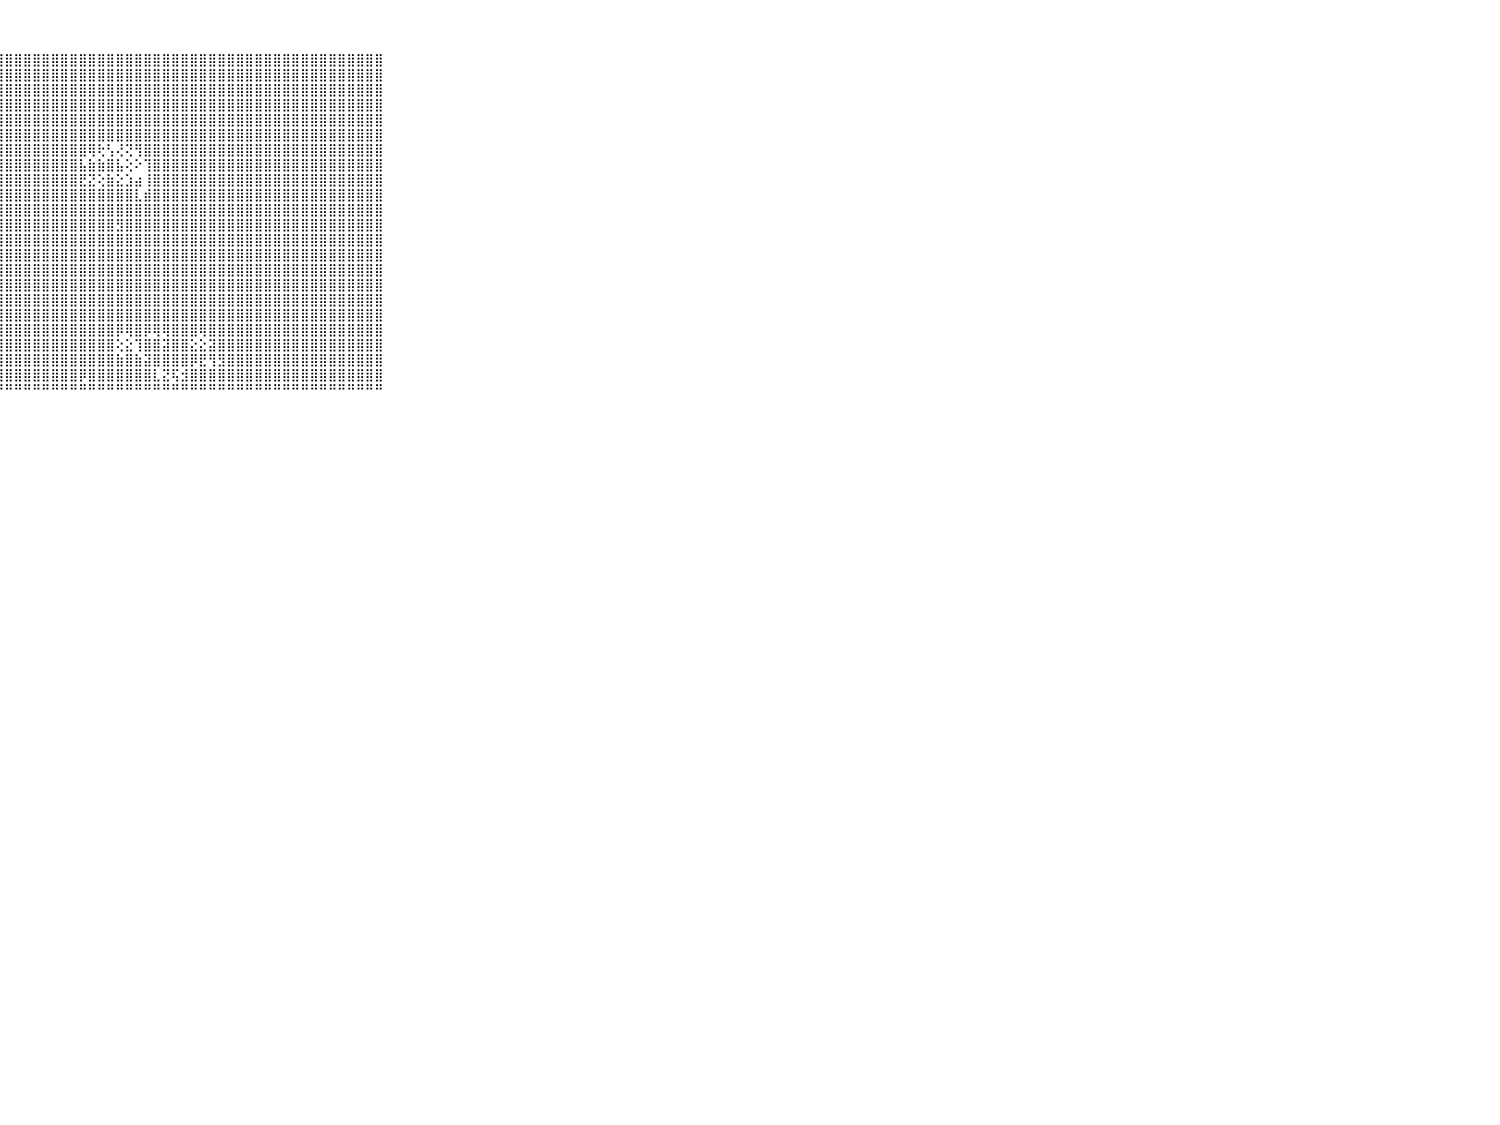

⠀⠀⠀⠀⠀⠀⠀⠀⠀⠀⠀⣿⣿⣿⣿⣿⣿⢕⢕⣿⣿⣿⣿⣿⣿⣿⣿⣿⣿⣿⣿⣿⣿⣿⣿⣿⣿⣿⣿⣿⣿⣿⣿⣿⣿⣿⣿⣿⣿⣿⣿⣿⣿⣿⣿⣿⣿⣿⣿⣿⣿⣿⣿⣿⣿⣿⣿⣿⣿⠀⠀⠀⠀⠀⠀⠀⠀⠀⠀⠀⠀
⠀⠀⠀⠀⠀⠀⠀⠀⠀⠀⠀⣿⣿⣿⣿⣿⣿⢕⢕⣿⣿⣿⣿⣿⣿⣿⣿⣿⣿⣿⣿⣿⣿⣿⣿⣿⣿⣿⣿⣿⣿⣿⣿⣿⣿⣿⣿⣿⣿⣿⣿⣿⣿⣿⣿⣿⣿⣿⣿⣿⣿⣿⣿⣿⣿⣿⣿⣿⣿⠀⠀⠀⠀⠀⠀⠀⠀⠀⠀⠀⠀
⠀⠀⠀⠀⠀⠀⠀⠀⠀⠀⠀⣿⣿⣿⣿⣿⣿⢕⢕⣿⣿⣿⣿⣿⣿⣿⣿⣿⣿⣿⣿⣿⣿⣿⣿⣿⣿⣿⣿⣿⣿⣿⣿⣿⣿⣿⣿⣿⣿⣿⣿⣿⣿⣿⣿⣿⣿⣿⣿⣿⣿⣿⣿⣿⣿⣿⣿⣿⣿⠀⠀⠀⠀⠀⠀⠀⠀⠀⠀⠀⠀
⠀⠀⠀⠀⠀⠀⠀⠀⠀⠀⠀⣿⣿⣿⣿⣿⣿⢇⢱⢿⣿⣿⣿⣿⣿⣿⣿⣿⣿⣿⣿⣿⣿⣿⣿⣿⣿⣿⣿⣿⣿⣿⣿⣿⣿⣿⣿⣿⣿⣿⣿⣿⣿⣿⣿⣿⣿⣿⣿⣿⣿⣿⣿⣿⣿⣿⣿⣿⣿⠀⠀⠀⠀⠀⠀⠀⠀⠀⠀⠀⠀
⠀⠀⠀⠀⠀⠀⠀⠀⠀⠀⠀⣿⣿⣿⣿⣿⣿⡇⢕⣿⣿⣿⣿⣿⣿⣿⣿⣿⣿⣿⣿⣿⣿⣿⣿⣿⣿⣿⣿⣿⣿⣿⣿⣿⣿⣿⣿⣿⣿⣿⣿⣿⣿⣿⣿⣿⣿⣿⣿⣿⣿⣿⣿⣿⣿⣿⣿⣿⣿⠀⠀⠀⠀⠀⠀⠀⠀⠀⠀⠀⠀
⠀⠀⠀⠀⠀⠀⠀⠀⠀⠀⠀⣿⣿⣿⣿⣿⣿⡇⢕⣽⣿⣿⣿⣿⣿⣿⣿⣿⣿⣿⣿⣿⣿⣿⣿⣿⣿⣿⣿⣿⣿⣿⣿⣿⣿⣿⣿⣿⣿⣿⣿⣿⣿⣿⣿⣿⣿⣿⣿⣿⣿⣿⣿⣿⣿⣿⣿⣿⣿⠀⠀⠀⠀⠀⠀⠀⠀⠀⠀⠀⠀
⠀⠀⠀⠀⠀⠀⠀⠀⠀⠀⠀⣿⣿⣿⣿⣿⣿⡇⢕⢿⣿⣿⣿⣿⣿⣿⣿⣿⣿⣿⣿⣿⣿⣿⣿⣿⣿⢿⢗⢣⢜⢝⢻⣿⣿⣿⣿⣿⣿⣿⣿⣿⣿⣿⣿⣿⣿⣿⣿⣿⣿⣿⣿⣿⣿⣿⣿⣿⣿⠀⠀⠀⠀⠀⠀⠀⠀⠀⠀⠀⠀
⠀⠀⠀⠀⠀⠀⠀⠀⠀⠀⠀⣿⣿⣿⣿⣿⣿⡇⢕⢽⣿⣿⣿⣿⣿⣿⣿⣿⣿⣿⣿⣿⣿⣿⣿⣿⣧⣷⣷⣿⣧⢕⠕⢹⣿⣿⣿⣿⣿⣿⣿⣿⣿⣿⣿⣿⣿⣿⣿⣿⣿⣿⣿⣿⣿⣿⣿⣿⣿⠀⠀⠀⠀⠀⠀⠀⠀⠀⠀⠀⠀
⠀⠀⠀⠀⠀⠀⠀⠀⠀⠀⠀⣿⣿⣿⣿⣿⣿⡇⢕⣽⣿⣿⣿⣿⣿⣿⣿⣿⣿⣿⣿⣿⣿⣿⣿⣿⣟⣝⢕⣷⣕⣱⣴⢸⣿⣿⣿⣿⣿⣿⣿⣿⣿⣿⣿⣿⣿⣿⣿⣿⣿⣿⣿⣿⣿⣿⣿⣿⣿⠀⠀⠀⠀⠀⠀⠀⠀⠀⠀⠀⠀
⠀⠀⠀⠀⠀⠀⠀⠀⠀⠀⠀⣿⣿⣿⣿⣿⣿⡇⢕⣼⣿⣿⣿⣿⣿⣿⣿⣿⣿⣿⣿⣿⣿⣿⣿⣿⣿⣿⣿⣿⣿⣿⣇⣾⣿⣿⣿⣿⣿⣿⣿⣿⣿⣿⣿⣿⣿⣿⣿⣿⣿⣿⣿⣿⣿⣿⣿⣿⣿⠀⠀⠀⠀⠀⠀⠀⠀⠀⠀⠀⠀
⠀⠀⠀⠀⠀⠀⠀⠀⠀⠀⠀⣿⣿⣿⣿⣿⣿⡇⢕⣸⣿⣿⣿⣿⣿⣿⣿⣿⣿⣿⣿⣿⣿⣿⣿⣿⣿⣿⣿⣿⣿⣿⣿⣿⣿⣿⣿⣿⣿⣿⣿⣿⣿⣿⣿⣿⣿⣿⣿⣿⣿⣿⣿⣿⣿⣿⣿⣿⣿⠀⠀⠀⠀⠀⠀⠀⠀⠀⠀⠀⠀
⠀⠀⠀⠀⠀⠀⠀⠀⠀⠀⠀⣿⣿⣿⣿⣿⣿⡇⢕⢸⣿⣿⣿⣿⣿⣿⣿⣿⣿⣿⣿⣿⣿⣿⣿⣿⣿⣿⣿⣿⣻⣿⣿⣿⣿⣿⣿⣿⣿⣿⣿⣿⣿⣿⣿⣿⣿⣿⣿⣿⣿⣿⣿⣿⣿⣿⣿⣿⣿⠀⠀⠀⠀⠀⠀⠀⠀⠀⠀⠀⠀
⠀⠀⠀⠀⠀⠀⠀⠀⠀⠀⠀⣿⣿⣿⣿⣿⣿⡇⢕⢸⣿⣿⣿⣿⣿⣿⣿⣿⣿⣿⣿⣿⣿⣿⣿⣿⣿⣿⣿⣿⣿⣿⣿⣿⣿⣿⣿⣿⣿⣿⣿⣿⣿⣿⣿⣿⣿⣿⣿⣿⣿⣿⣿⣿⣿⣿⣿⣿⣿⠀⠀⠀⠀⠀⠀⠀⠀⠀⠀⠀⠀
⠀⠀⠀⠀⠀⠀⠀⠀⠀⠀⠀⣿⣿⣿⣿⣿⣿⡇⢕⢸⣿⣿⣿⣿⣿⣿⣿⣿⣿⣿⣿⣿⣿⣿⣿⣿⣿⣿⣿⣿⣿⣿⣿⣿⣿⣿⣿⣿⣿⣿⣿⣿⣿⣿⣿⣿⣿⣿⣿⣿⣿⣿⣿⣿⣿⣿⣿⣿⣿⠀⠀⠀⠀⠀⠀⠀⠀⠀⠀⠀⠀
⠀⠀⠀⠀⠀⠀⠀⠀⠀⠀⠀⣿⣿⣿⣿⣿⣿⡇⢕⢸⣿⣿⣿⣿⣿⣿⣿⣿⣿⣿⣿⣿⣿⣿⣿⣿⣿⣿⣿⣿⣿⣿⣿⣿⣿⣿⣿⣿⣿⣿⣿⣿⣿⣿⣿⣿⣿⣿⣿⣿⣿⣿⣿⣿⣿⣿⣿⣿⣿⠀⠀⠀⠀⠀⠀⠀⠀⠀⠀⠀⠀
⠀⠀⠀⠀⠀⠀⠀⠀⠀⠀⠀⣿⣿⣿⣿⣿⣿⡇⢕⢸⣿⣿⣿⣿⣿⣿⣿⣿⣿⣿⣿⣿⣿⣿⣿⣿⣿⣿⣿⣿⣿⣿⣿⣿⣿⣿⣿⣿⣿⣿⣿⣿⣿⣿⣿⣿⣿⣿⣿⣿⣿⣿⣿⣿⣿⣿⣿⣿⣿⠀⠀⠀⠀⠀⠀⠀⠀⠀⠀⠀⠀
⠀⠀⠀⠀⠀⠀⠀⠀⠀⠀⠀⣿⣿⣿⣿⣿⣿⡇⢕⢸⣿⣿⣿⣿⣿⣿⣿⣿⣿⣿⣿⣿⣿⣿⣿⣿⣿⣿⣿⣿⣿⣿⣿⣿⣿⣿⣿⣿⣿⣿⣿⣿⣿⣿⣿⣿⣿⣿⣿⣿⣿⣿⣿⣿⣿⣿⣿⣿⣿⠀⠀⠀⠀⠀⠀⠀⠀⠀⠀⠀⠀
⠀⠀⠀⠀⠀⠀⠀⠀⠀⠀⠀⣿⣿⣿⣿⣿⣿⡇⢅⢸⣿⣿⣿⣿⣿⣿⣿⣿⣿⣿⣿⣿⣿⣿⣿⣿⣿⣿⣿⣿⣿⣿⣿⣿⣿⣿⣿⣿⣿⣿⣿⣿⣿⣿⣿⣿⣿⣿⣿⣿⣿⣿⣿⣿⣿⣿⣿⣿⣿⠀⠀⠀⠀⠀⠀⠀⠀⠀⠀⠀⠀
⠀⠀⠀⠀⠀⠀⠀⠀⠀⠀⠀⣿⣿⣿⣿⣿⣿⡇⢕⢺⣿⣿⣿⣿⣿⣿⣿⣿⣿⣿⣿⣿⣿⣿⣿⣿⣿⣿⣿⣿⡿⢿⣿⡿⢿⢿⣿⣿⣿⢿⣿⣿⣿⣿⣿⣿⣿⣿⣿⣿⣿⣿⣿⣿⣿⣿⣿⣿⣿⠀⠀⠀⠀⠀⠀⠀⠀⠀⠀⠀⠀
⠀⠀⠀⠀⠀⠀⠀⠀⠀⠀⠀⣿⣿⣿⣿⣿⣿⡇⢕⢹⣿⣿⣿⣿⣿⣿⣿⣿⣿⣿⣿⣿⣿⣿⣿⣿⣿⣿⣿⣿⢕⣕⢹⣿⣿⣽⣿⣿⣕⣕⣽⣿⣿⣿⣿⣿⣿⣿⣿⣿⣿⣿⣿⣿⣿⣿⣿⣿⣿⠀⠀⠀⠀⠀⠀⠀⠀⠀⠀⠀⠀
⠀⠀⠀⠀⠀⠀⠀⠀⠀⠀⠀⣻⣟⣿⣿⣿⣿⡇⢕⢺⢿⣿⣿⣿⣿⣿⣿⣿⣿⣿⣿⣿⣿⣿⣿⣿⣿⣿⣿⣿⣷⣿⣷⣽⣿⣿⣿⣿⡿⣟⢻⣻⣿⣿⣿⣿⣿⣿⣿⣿⣿⣿⣿⣿⣿⣿⣿⣿⣿⠀⠀⠀⠀⠀⠀⠀⠀⠀⠀⠀⠀
⠀⠀⠀⠀⠀⠀⠀⠀⠀⠀⠀⢿⣿⣿⣿⣿⣿⡇⠔⢸⣿⣿⣿⣿⣿⣿⣿⣿⣿⣿⣿⣿⣿⣿⣿⣿⡿⣿⣿⣿⣿⣿⣿⣿⣇⣝⢯⣺⣿⣿⣿⣿⣿⣿⣿⣿⣿⣿⣿⣿⣿⣿⣿⣿⣿⣿⣿⣿⣿⠀⠀⠀⠀⠀⠀⠀⠀⠀⠀⠀⠀
⠀⠀⠀⠀⠀⠀⠀⠀⠀⠀⠀⠛⠛⠛⠛⠛⠛⠃⠐⠘⠛⠛⠛⠛⠛⠛⠛⠛⠛⠛⠛⠛⠛⠛⠛⠛⠛⠛⠛⠛⠛⠛⠛⠛⠛⠛⠛⠛⠛⠛⠛⠛⠛⠛⠛⠛⠛⠛⠛⠛⠛⠛⠛⠛⠛⠛⠛⠛⠛⠀⠀⠀⠀⠀⠀⠀⠀⠀⠀⠀⠀